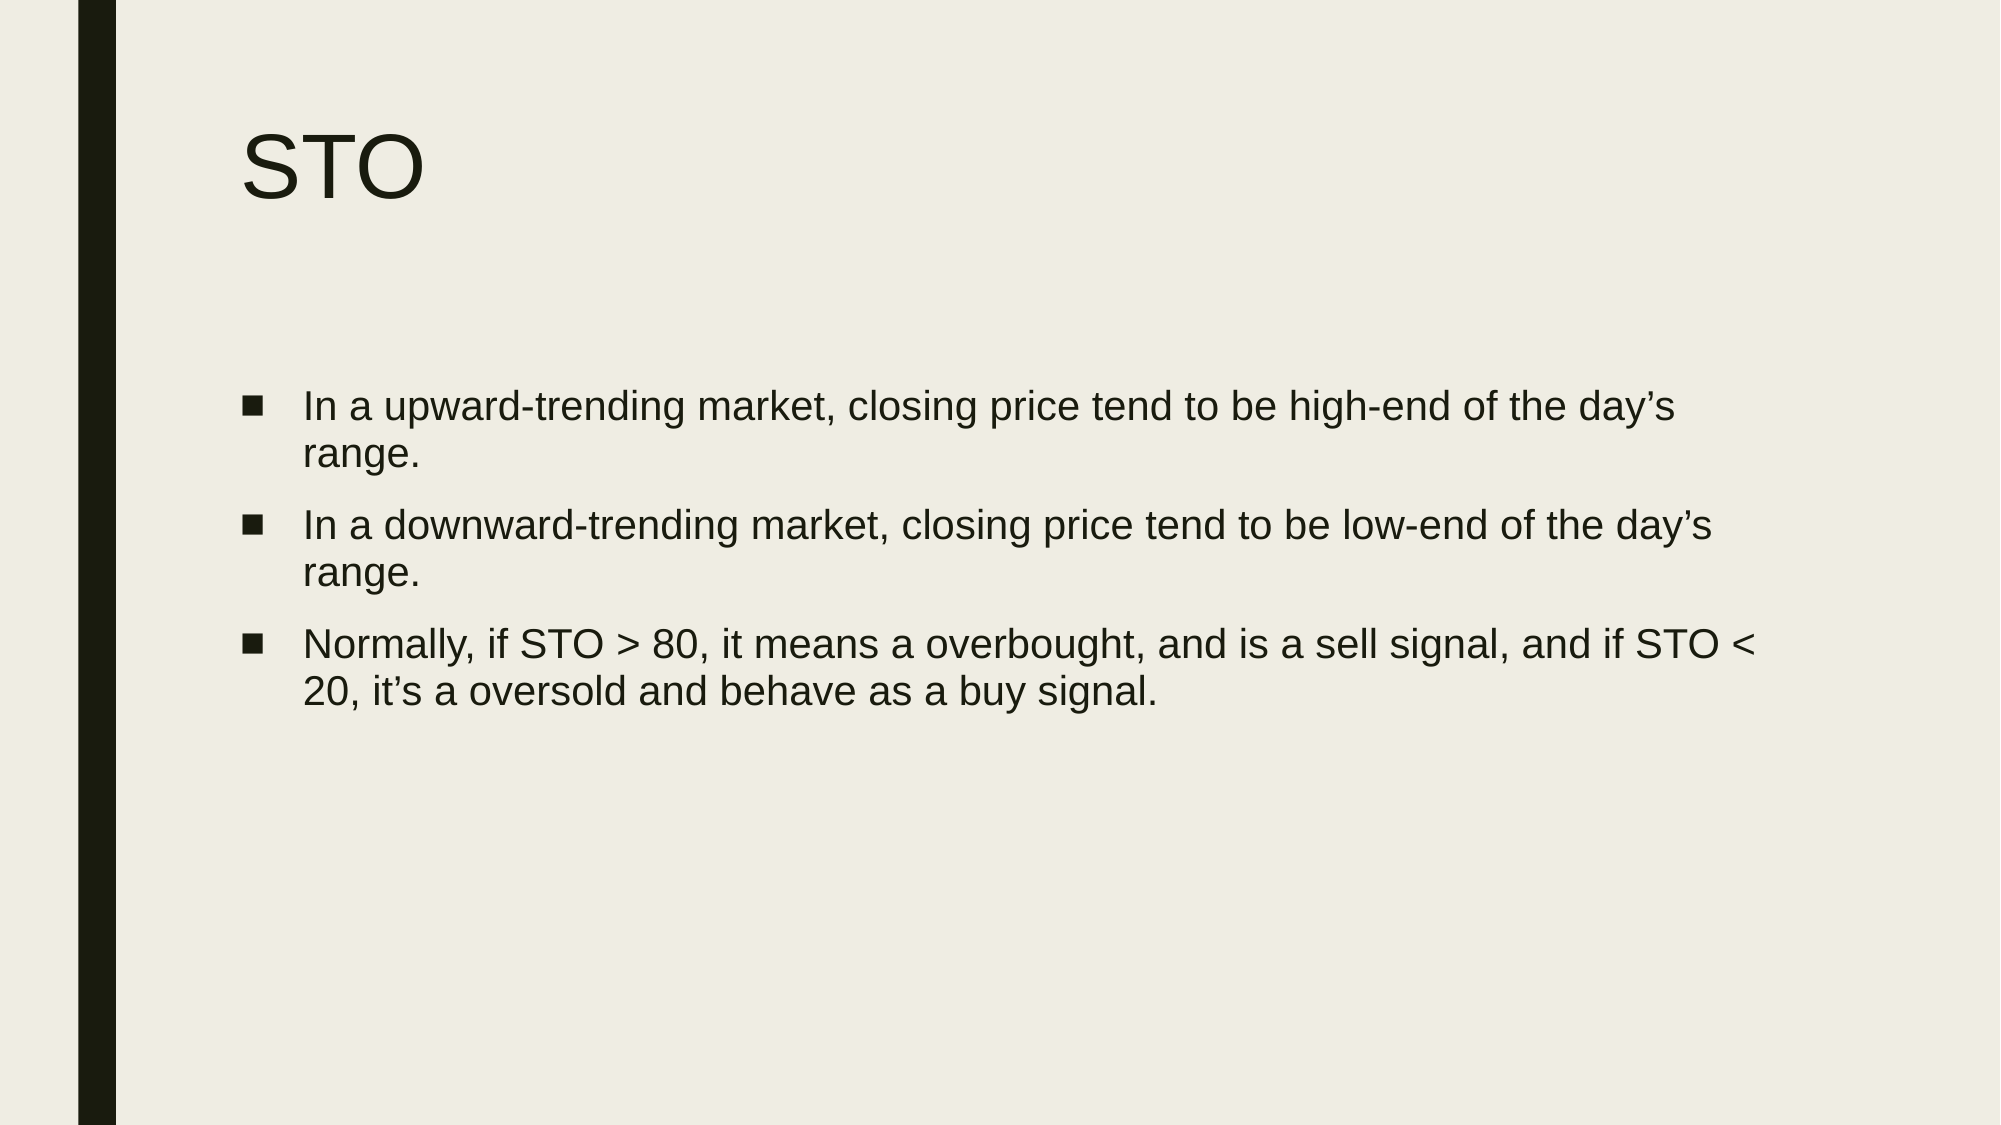

# STO
In a upward-trending market, closing price tend to be high-end of the day’s range.
In a downward-trending market, closing price tend to be low-end of the day’s range.
Normally, if STO > 80, it means a overbought, and is a sell signal, and if STO < 20, it’s a oversold and behave as a buy signal.